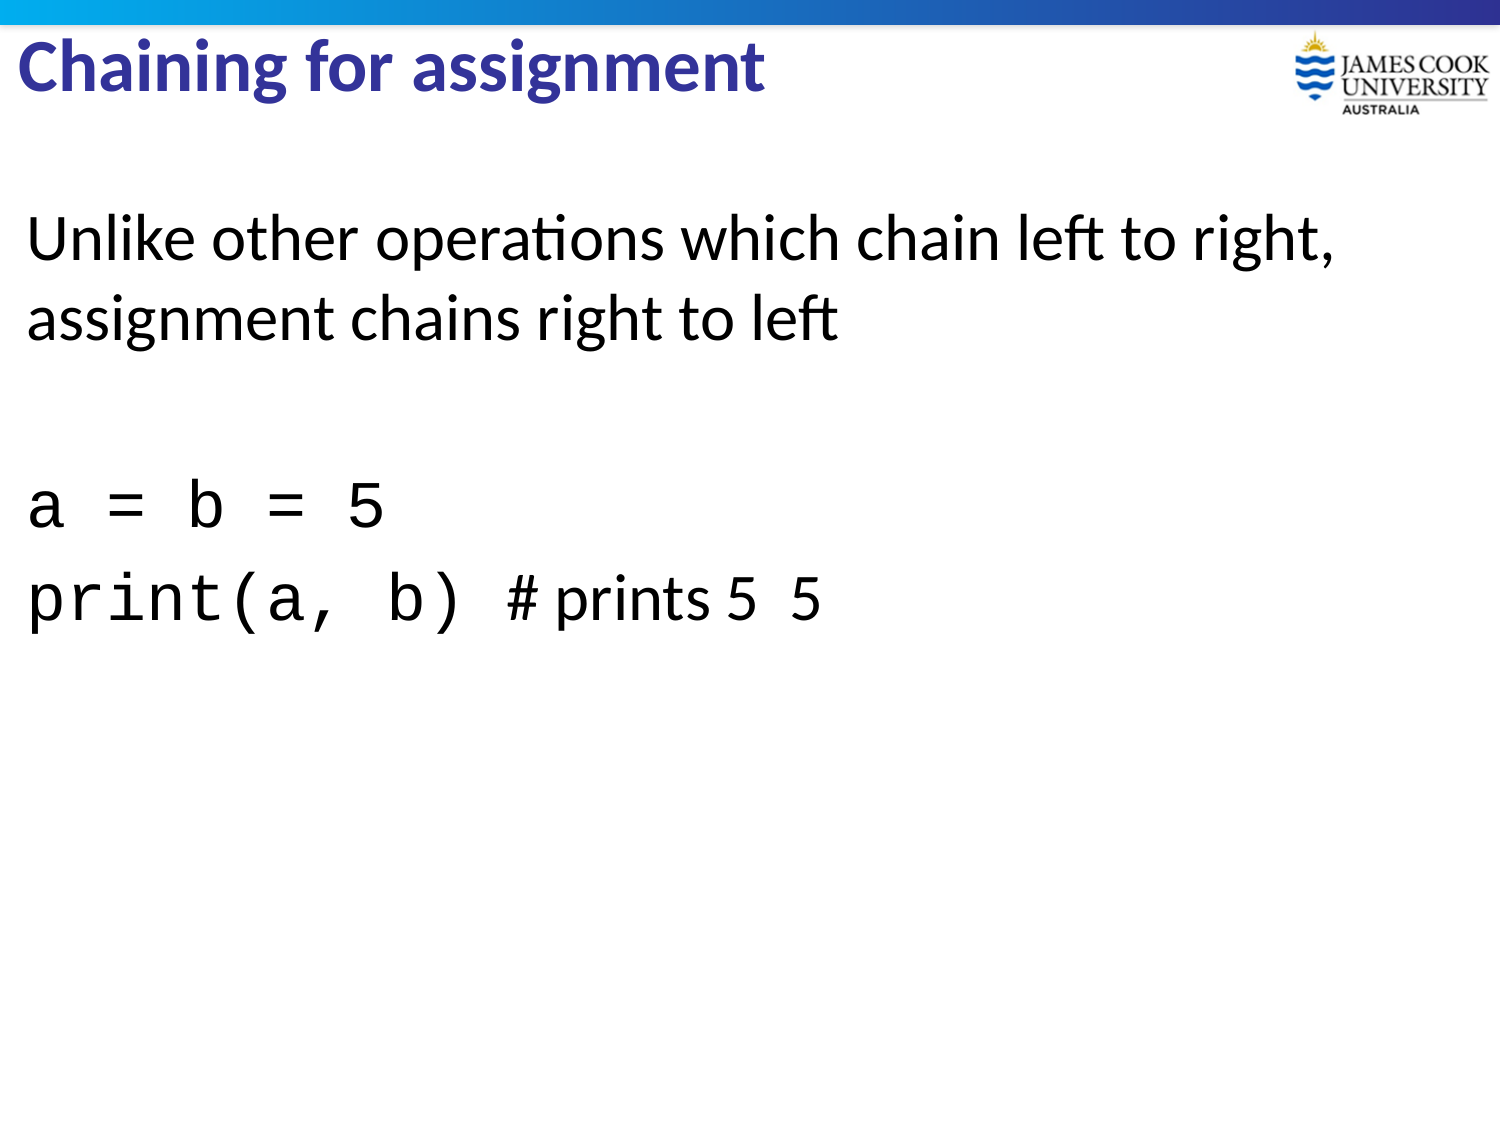

# Chaining for assignment
Unlike other operations which chain left to right, assignment chains right to left

a = b = 5
print(a, b) # prints 5  5